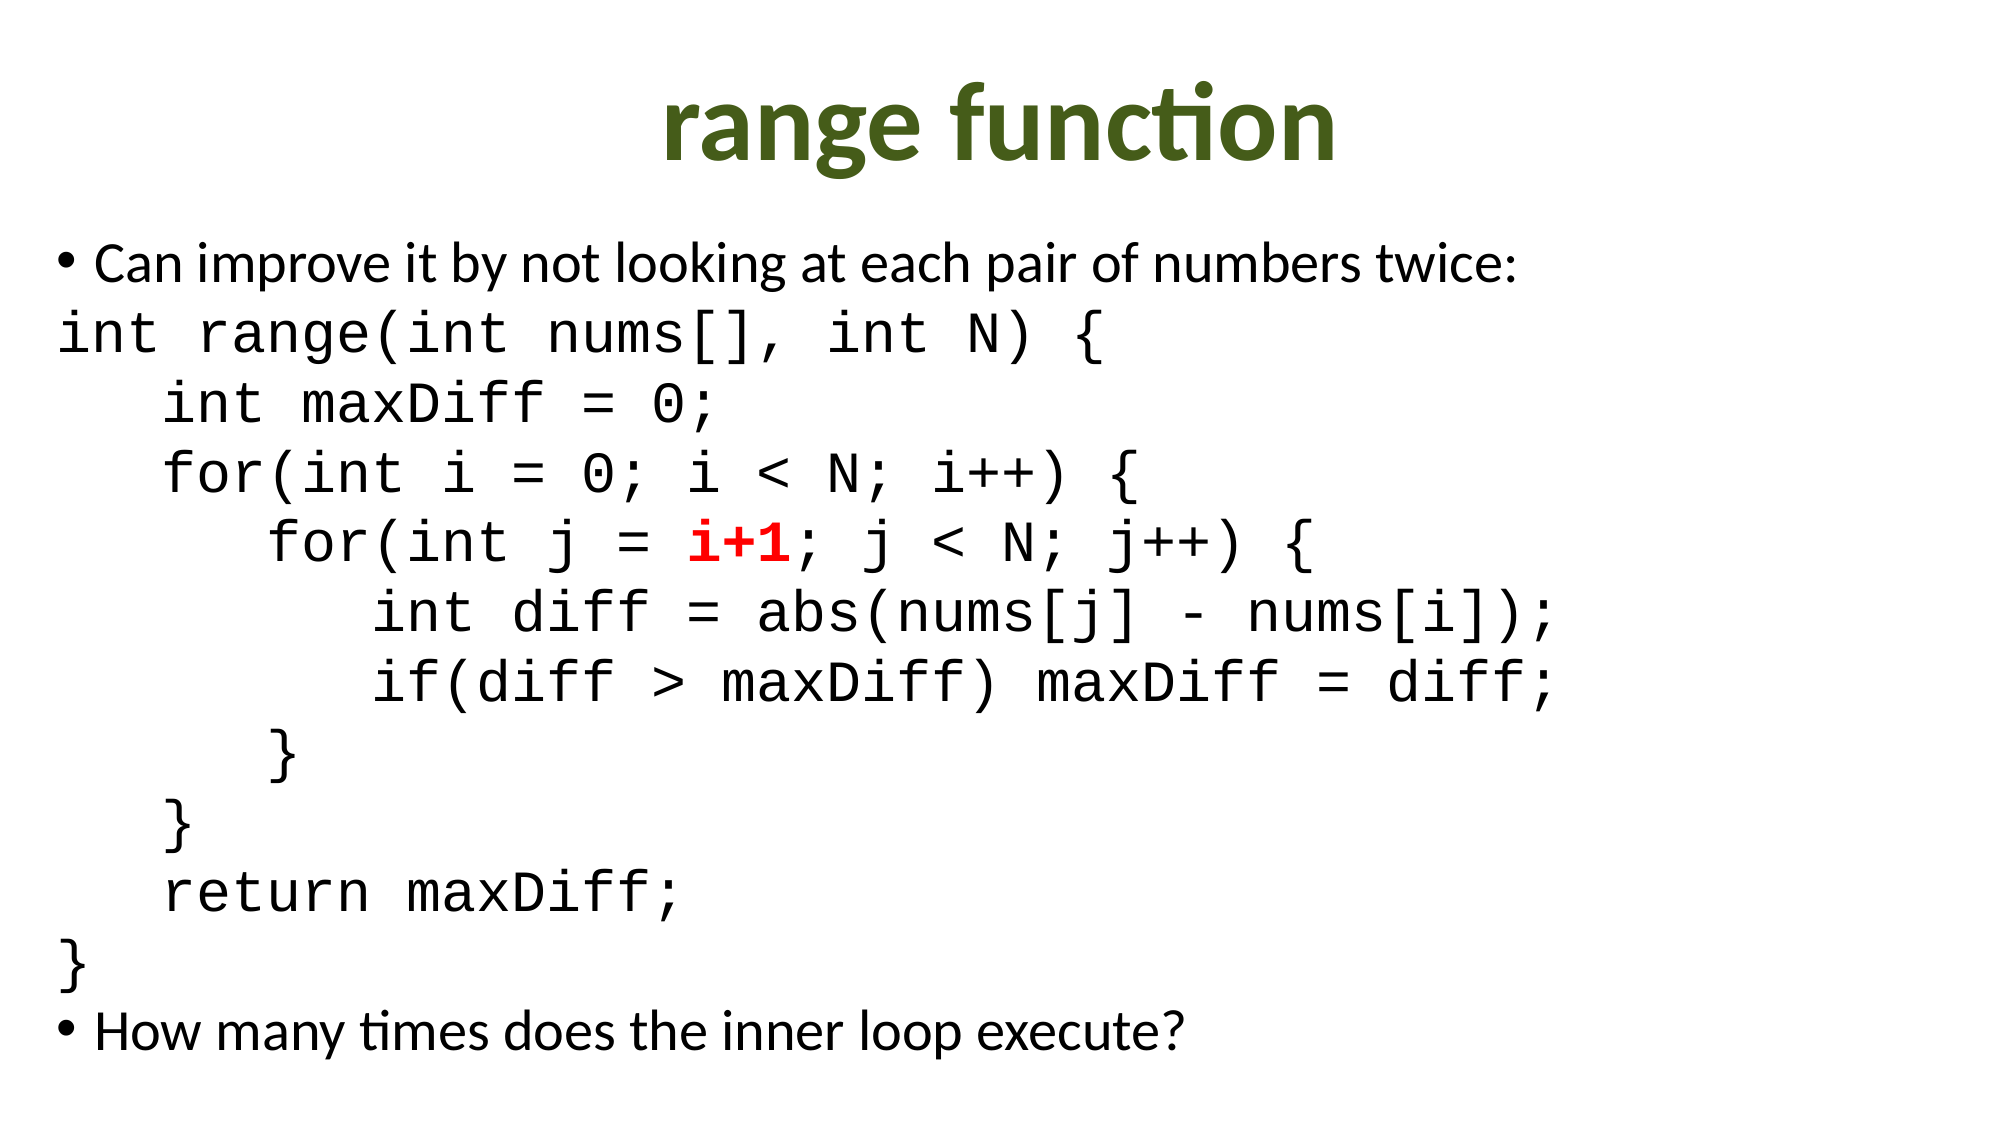

# range function
Can improve it by not looking at each pair of numbers twice:
int range(int nums[], int N) {
   int maxDiff = 0;
   for(int i = 0; i < N; i++) {
      for(int j = i+1; j < N; j++) {
         int diff = abs(nums[j] - nums[i]);
         if(diff > maxDiff) maxDiff = diff;
      }
   }
   return maxDiff;
}
How many times does the inner loop execute?